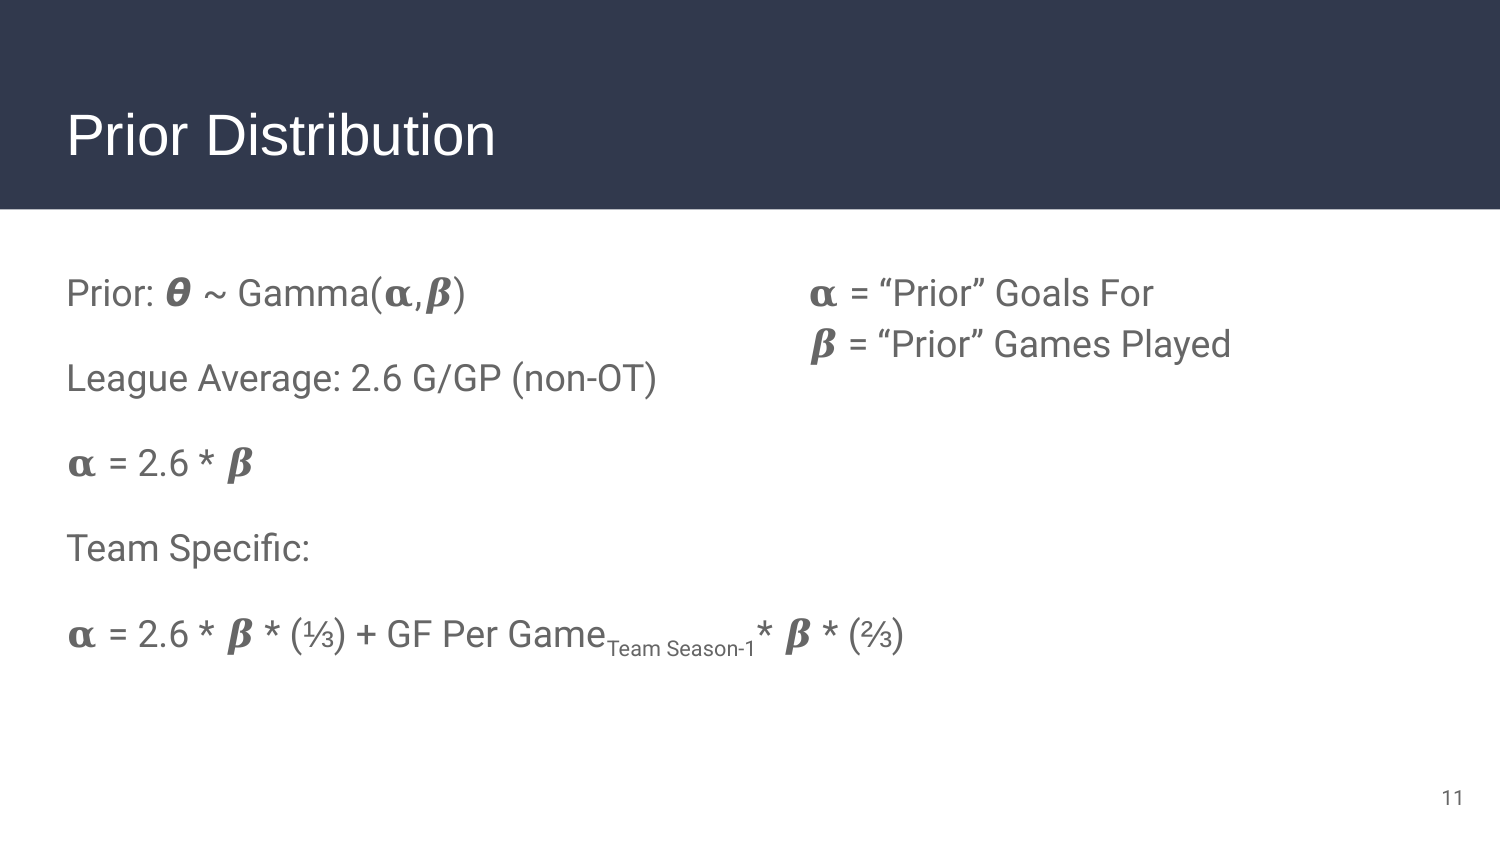

# Prior Distribution
Prior: 𝞱 ~ Gamma(𝛂,𝜷)
League Average: 2.6 G/GP (non-OT)
𝛂 = 2.6 * 𝜷
Team Specific:
𝛂 = 2.6 * 𝜷 * (⅓) + GF Per GameTeam Season-1* 𝜷 * (⅔)
𝛂 = “Prior” Goals For
𝜷 = “Prior” Games Played
11